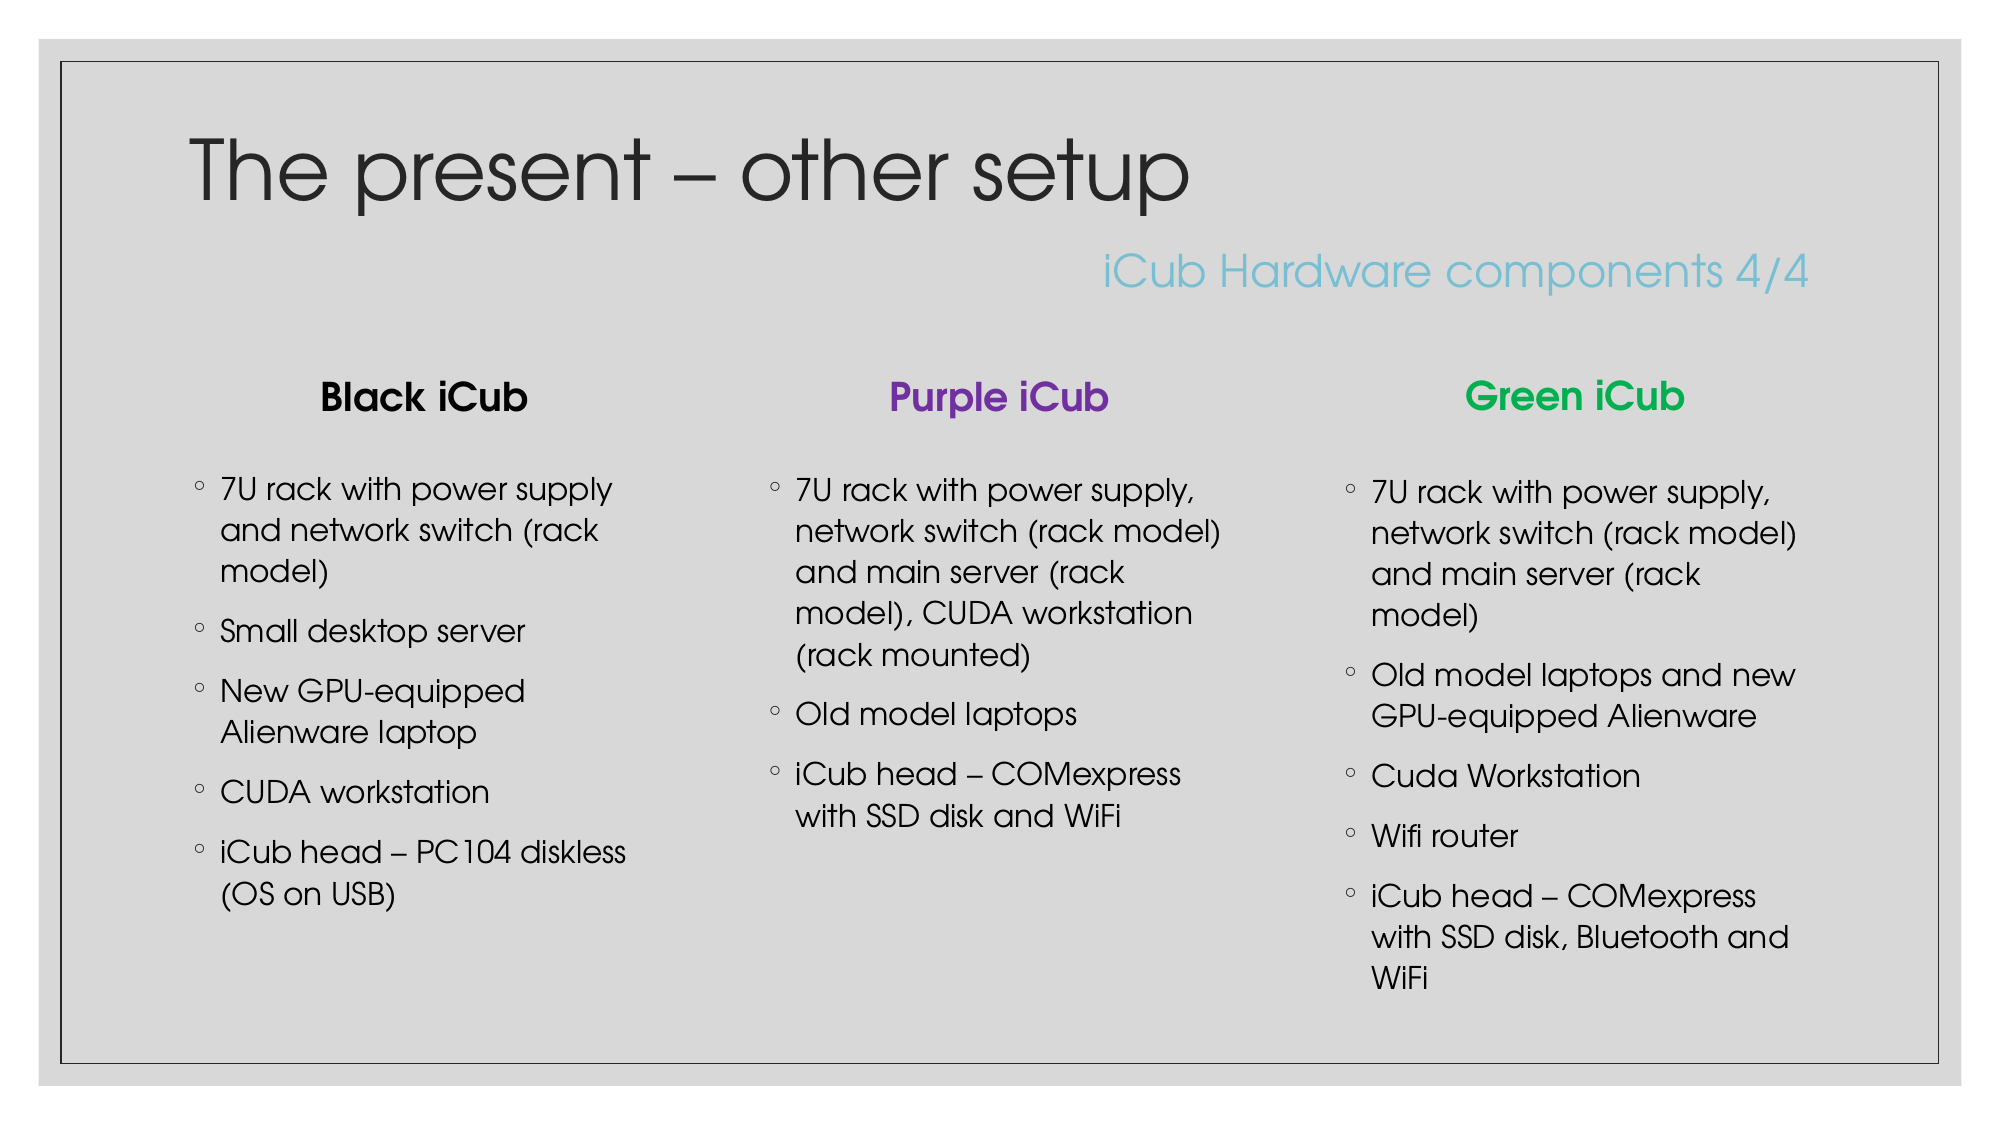

# The present – other setup
iCub Hardware components 4/4
Black iCub
Green iCub
Purple iCub
7U rack with power supply and network switch (rack model)
Small desktop server
New GPU-equipped Alienware laptop
CUDA workstation
iCub head – PC104 diskless (OS on USB)
7U rack with power supply, network switch (rack model) and main server (rack model), CUDA workstation (rack mounted)
Old model laptops
iCub head – COMexpress with SSD disk and WiFi
7U rack with power supply, network switch (rack model) and main server (rack model)
Old model laptops and new GPU-equipped Alienware
Cuda Workstation
Wifi router
iCub head – COMexpress with SSD disk, Bluetooth and WiFi